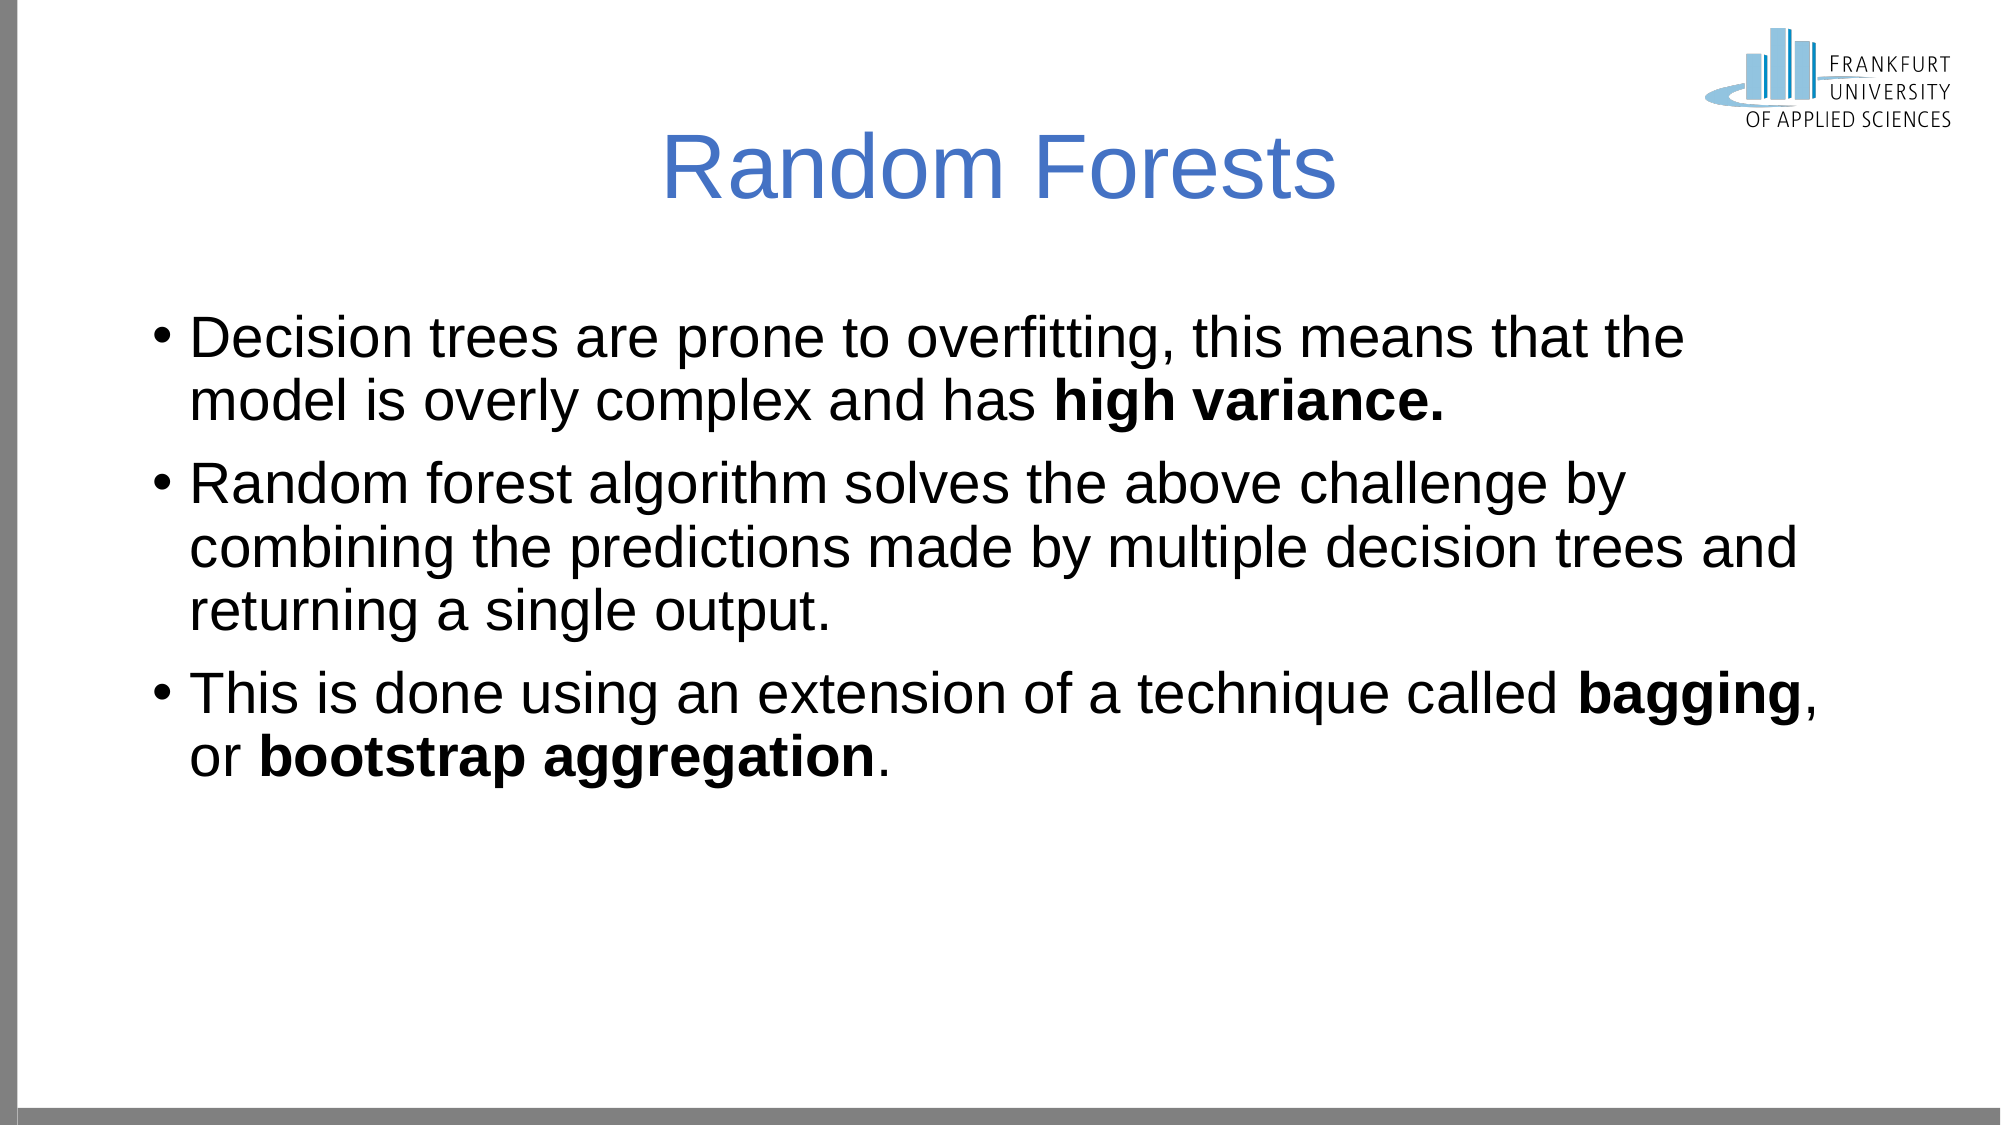

# Random Forests
Decision trees are prone to overfitting, this means that the model is overly complex and has high variance.
Random forest algorithm solves the above challenge by combining the predictions made by multiple decision trees and returning a single output.
This is done using an extension of a technique called bagging, or bootstrap aggregation.